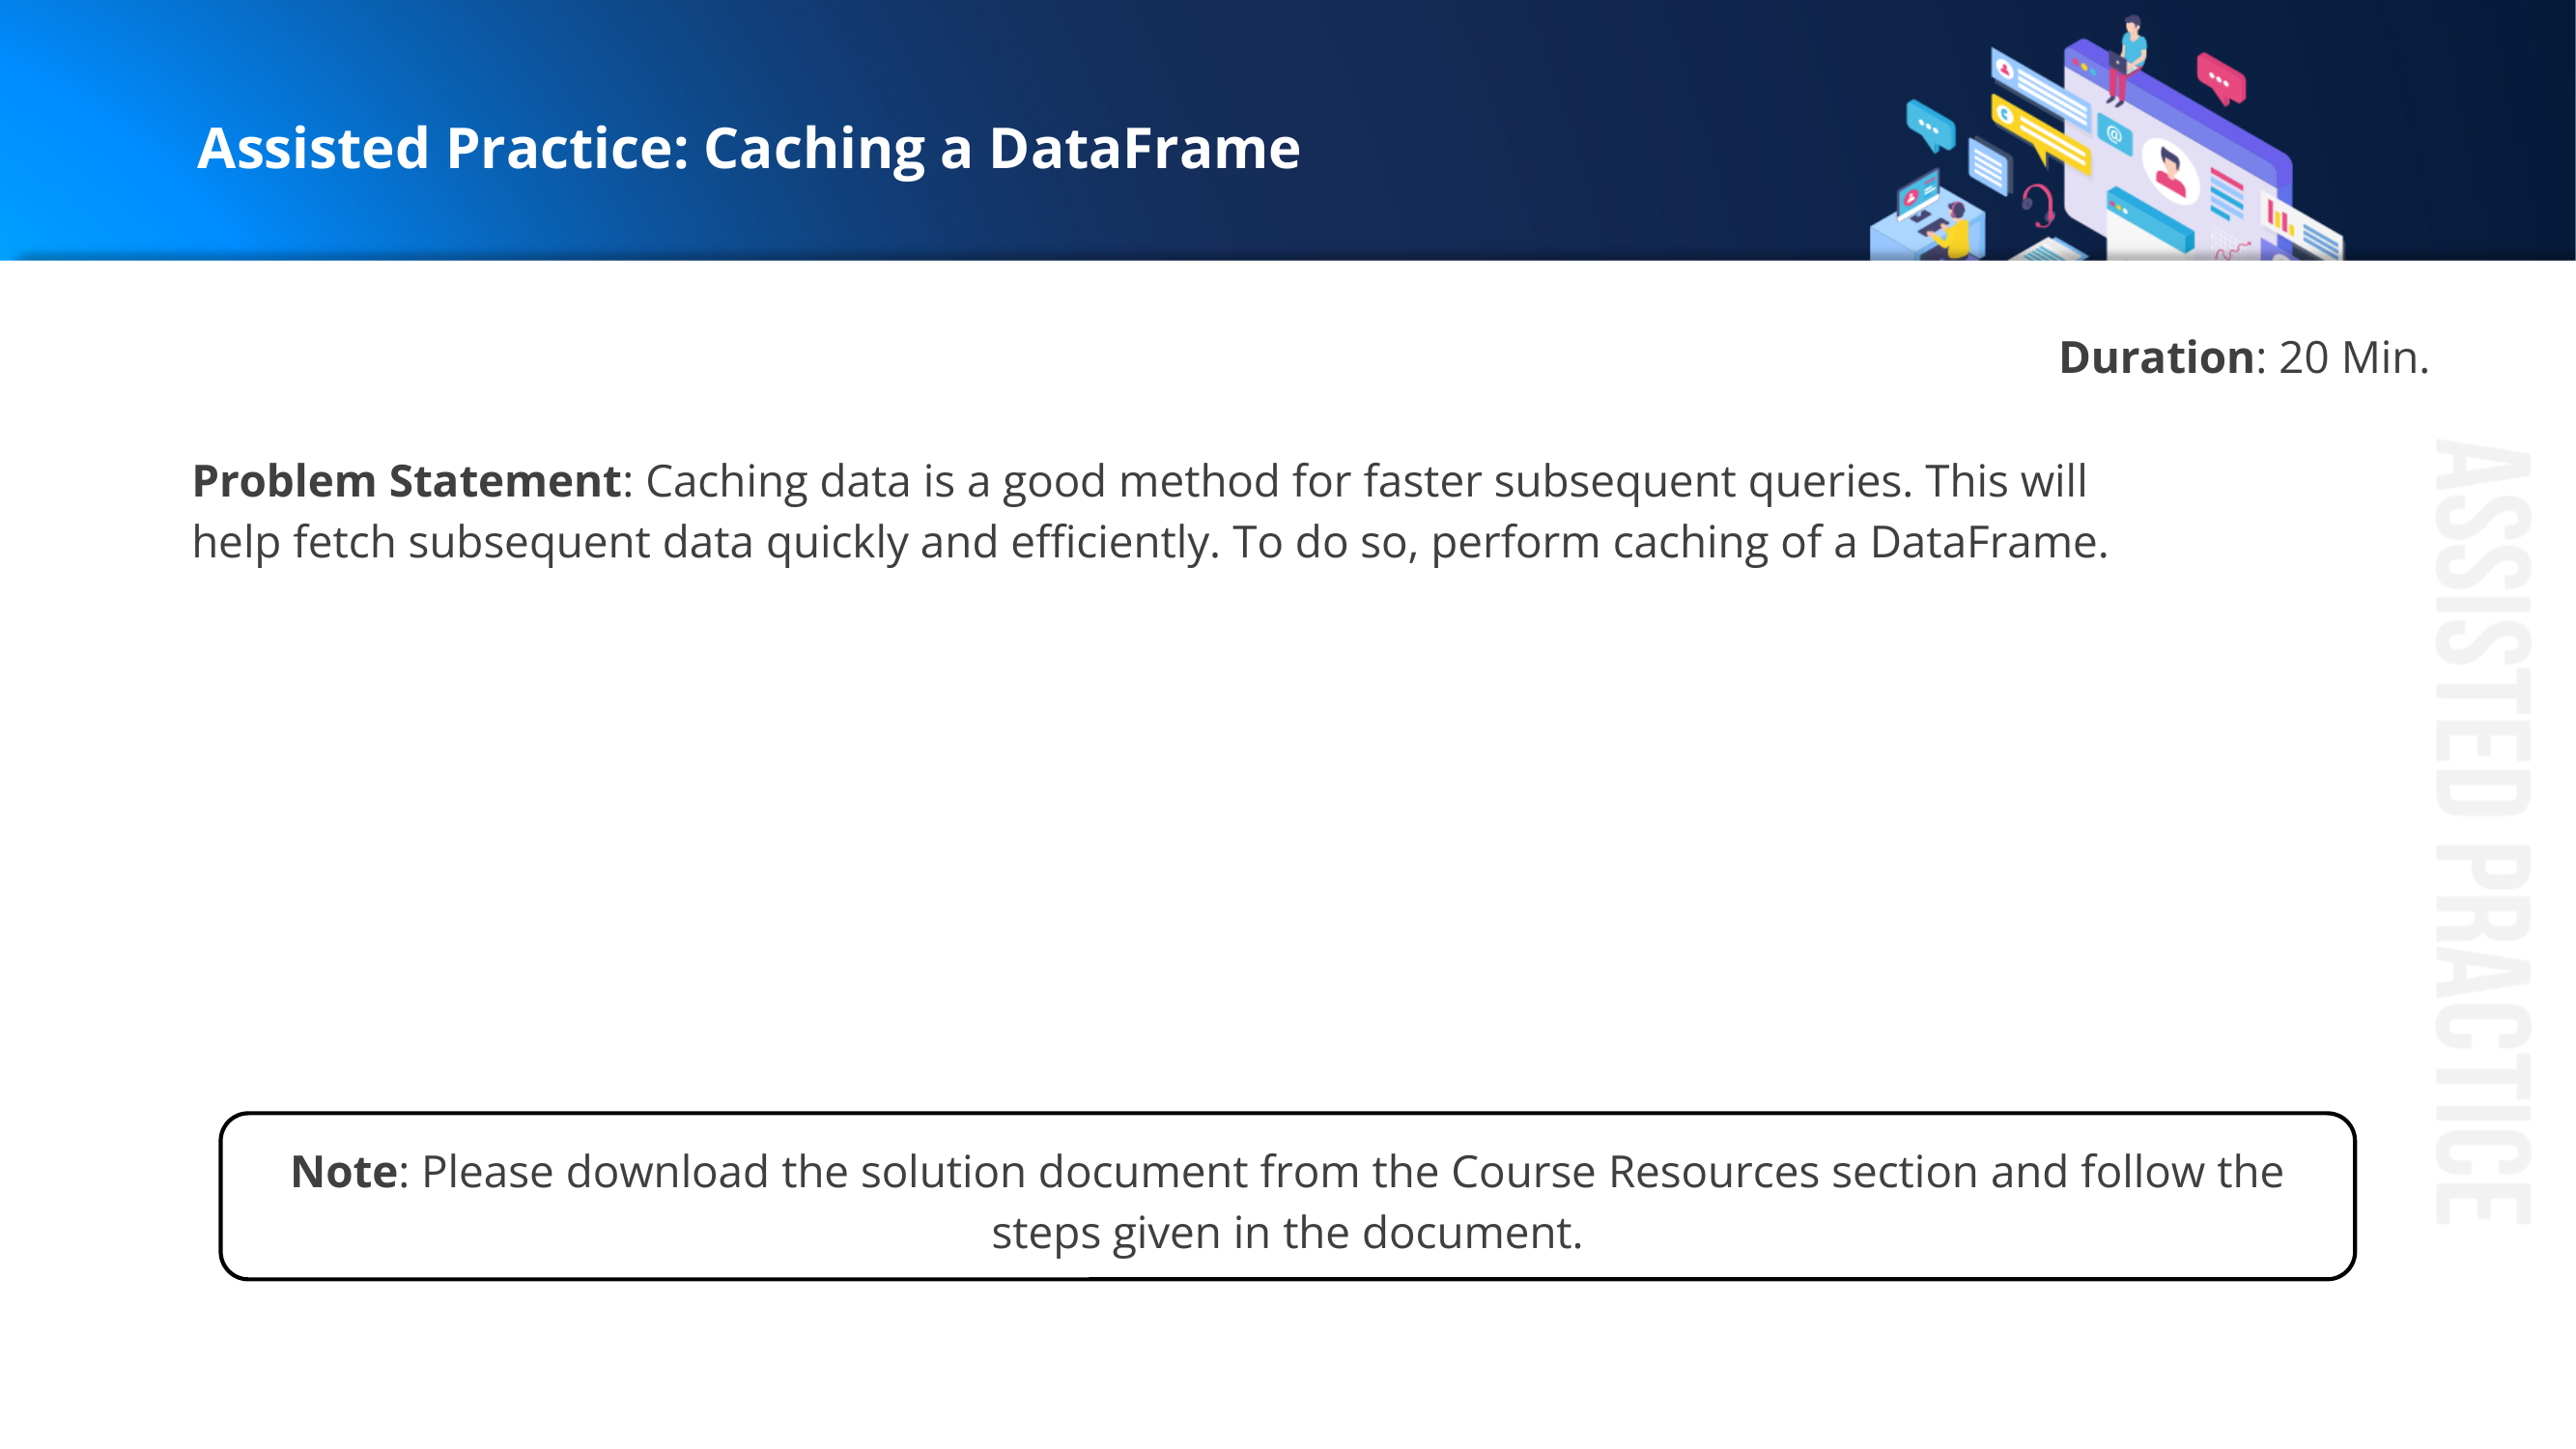

# Assisted Practice: Caching a DataFrame
Duration: 20 Min.
Problem Statement: Caching data is a good method for faster subsequent queries. This will help fetch subsequent data quickly and efficiently. To do so, perform caching of a DataFrame.

Note: Please download the solution document from the Course Resources section and follow the steps given in the document.